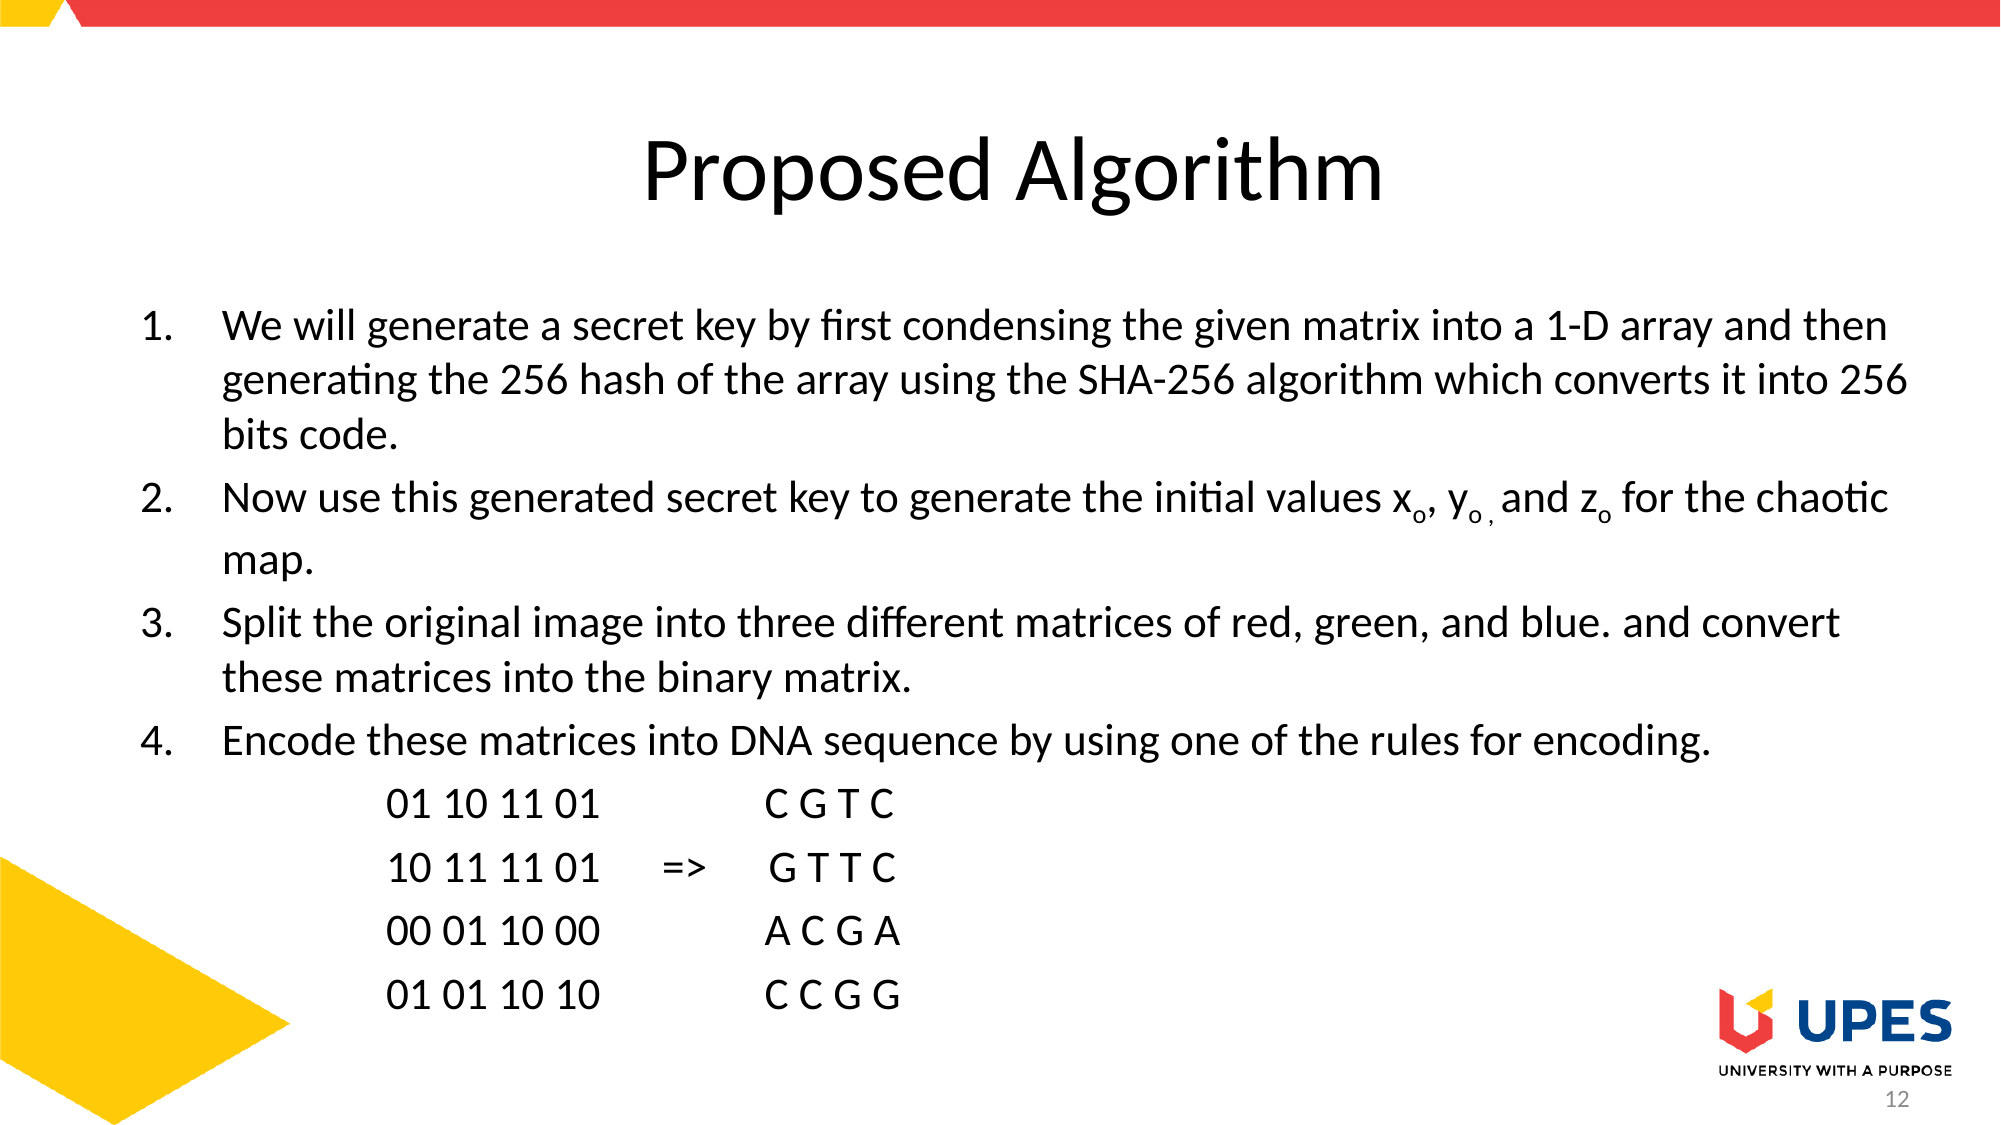

# Proposed Algorithm
We will generate a secret key by first condensing the given matrix into a 1-D array and then generating the 256 hash of the array using the SHA-256 algorithm which converts it into 256 bits code.
Now use this generated secret key to generate the initial values xo, yo , and zo for the chaotic map.
Split the original image into three different matrices of red, green, and blue. and convert these matrices into the binary matrix.
Encode these matrices into DNA sequence by using one of the rules for encoding.
                        01 10 11 01                C G T C
                        10 11 11 01      =>      G T T C
                        00 01 10 00                A C G A
                        01 01 10 10                C C G G